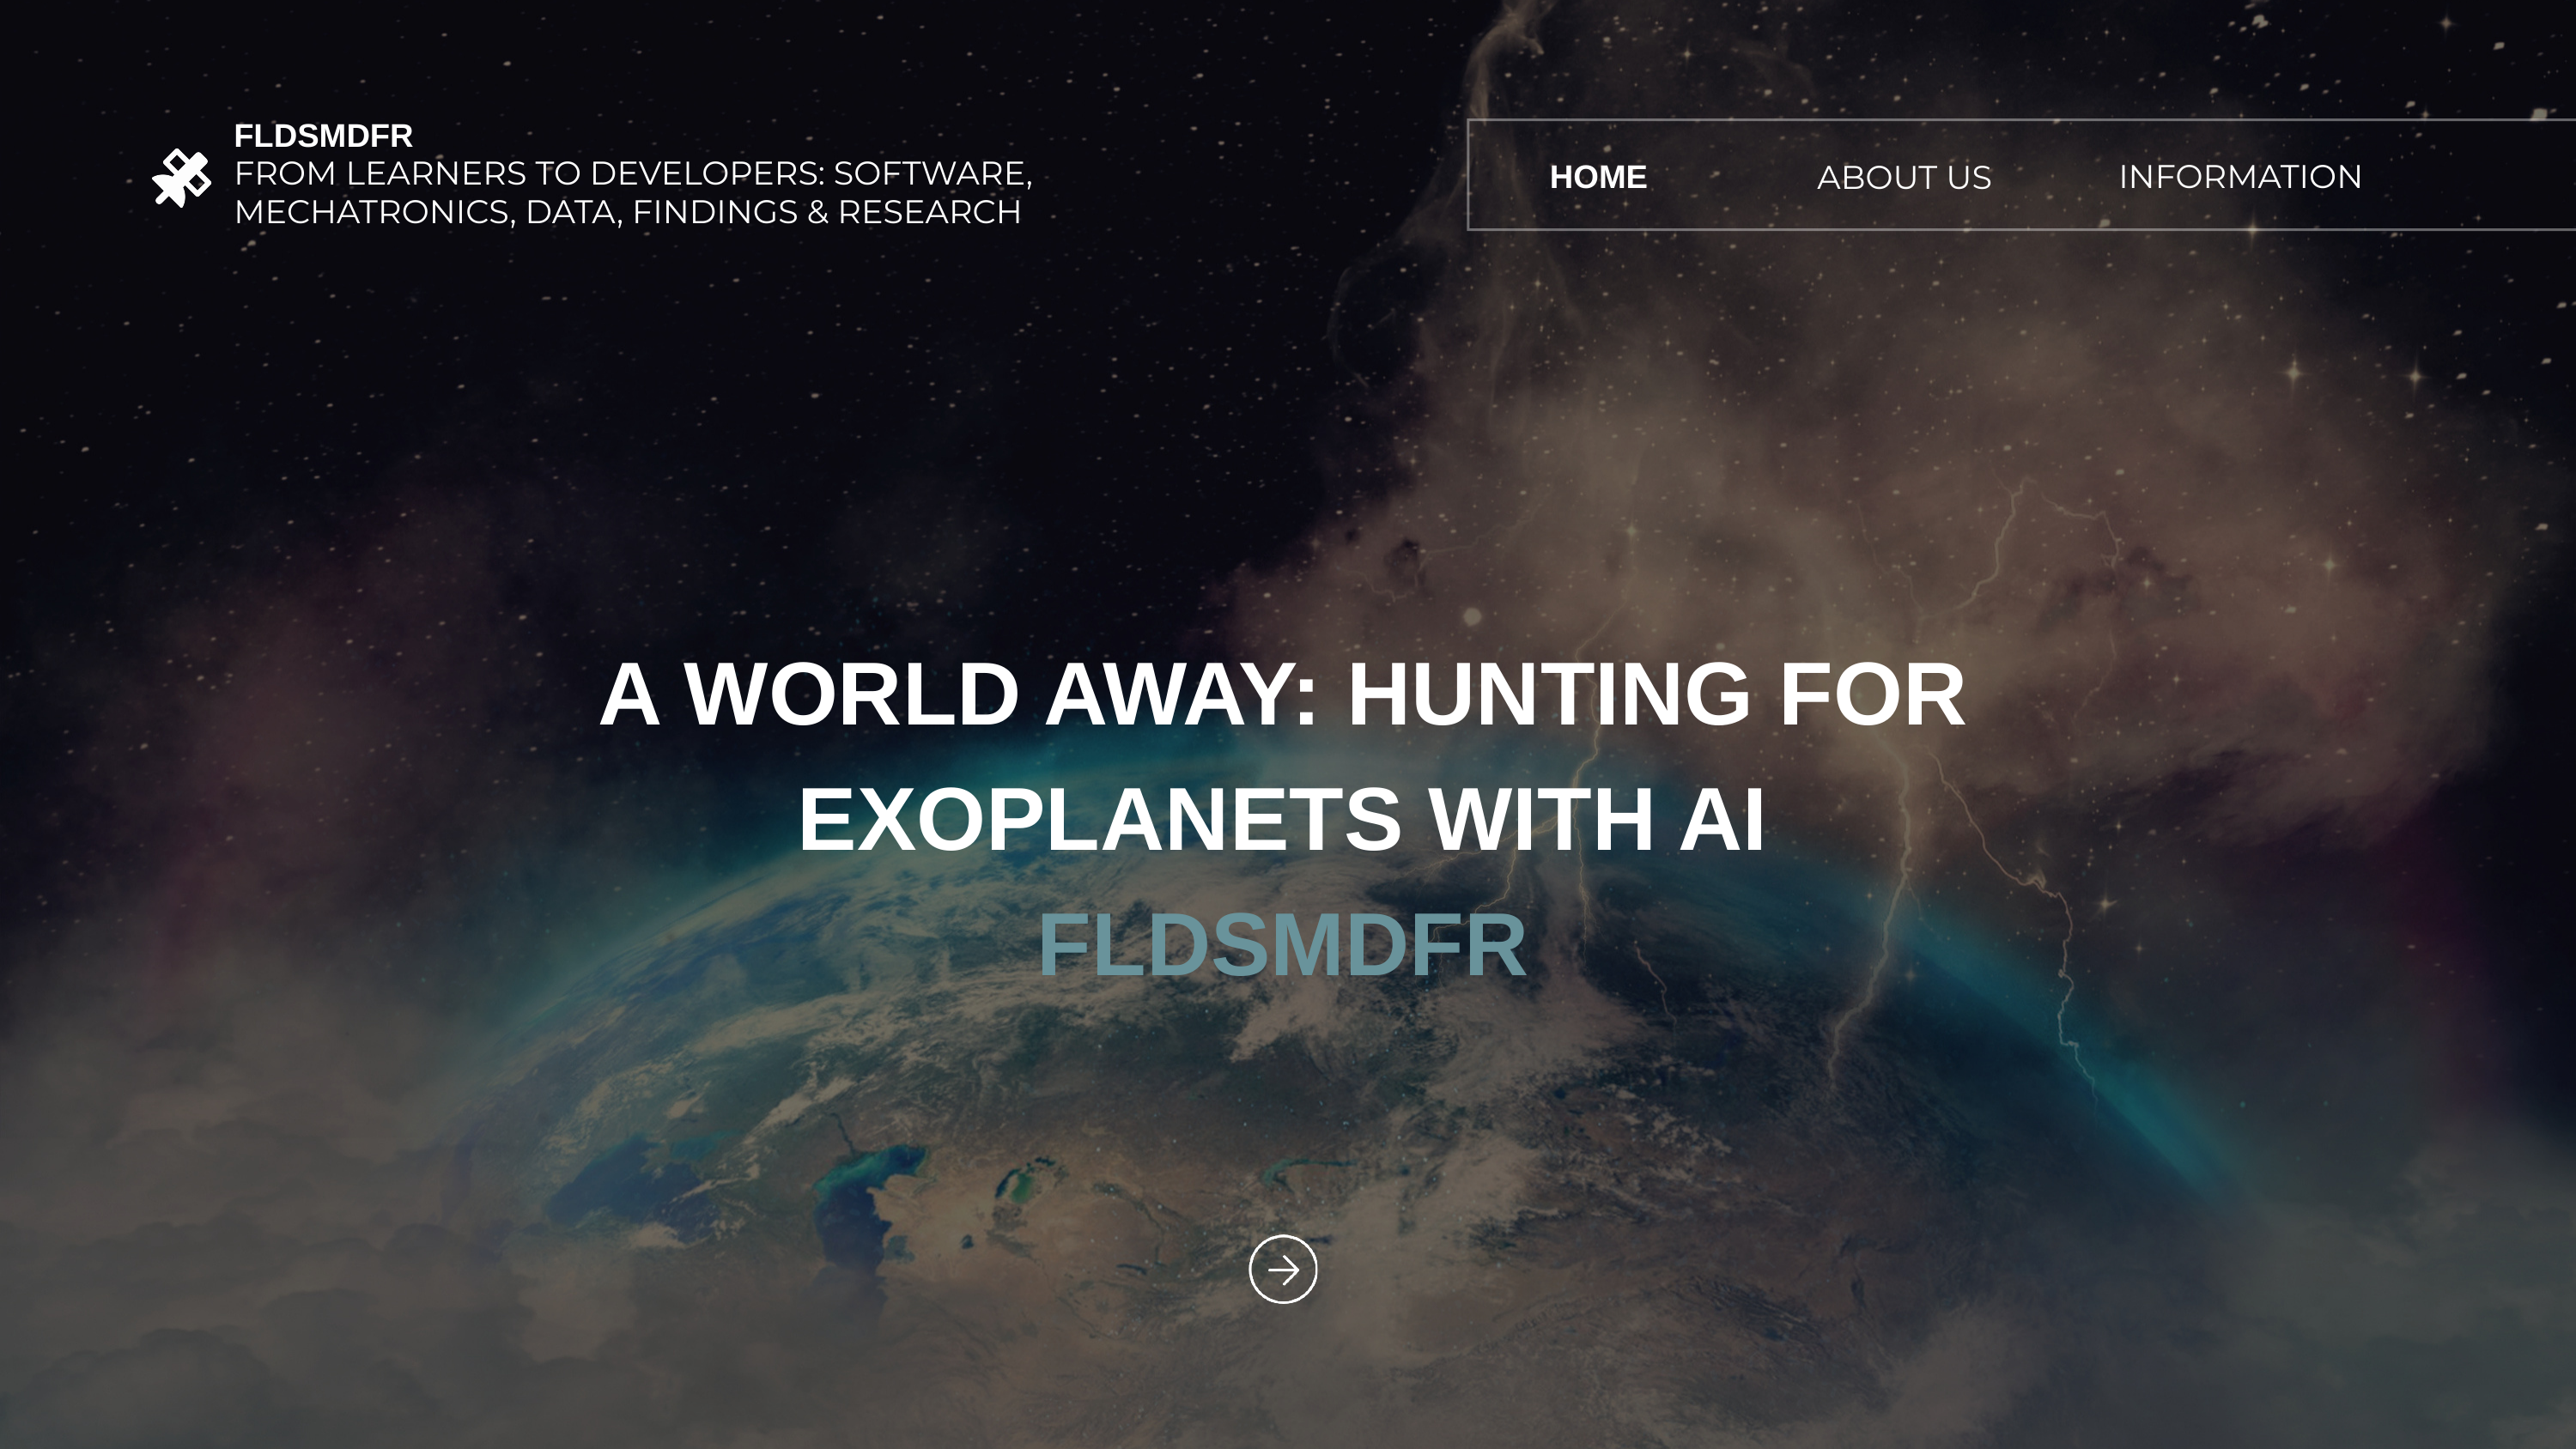

FLDSMDFR
FROM LEARNERS TO DEVELOPERS: SOFTWARE, MECHATRONICS, DATA, FINDINGS & RESEARCH

HOME
INFORMATION
ABOUT US
A WORLD AWAY: HUNTING FOR EXOPLANETS WITH AI
FLDSMDFR